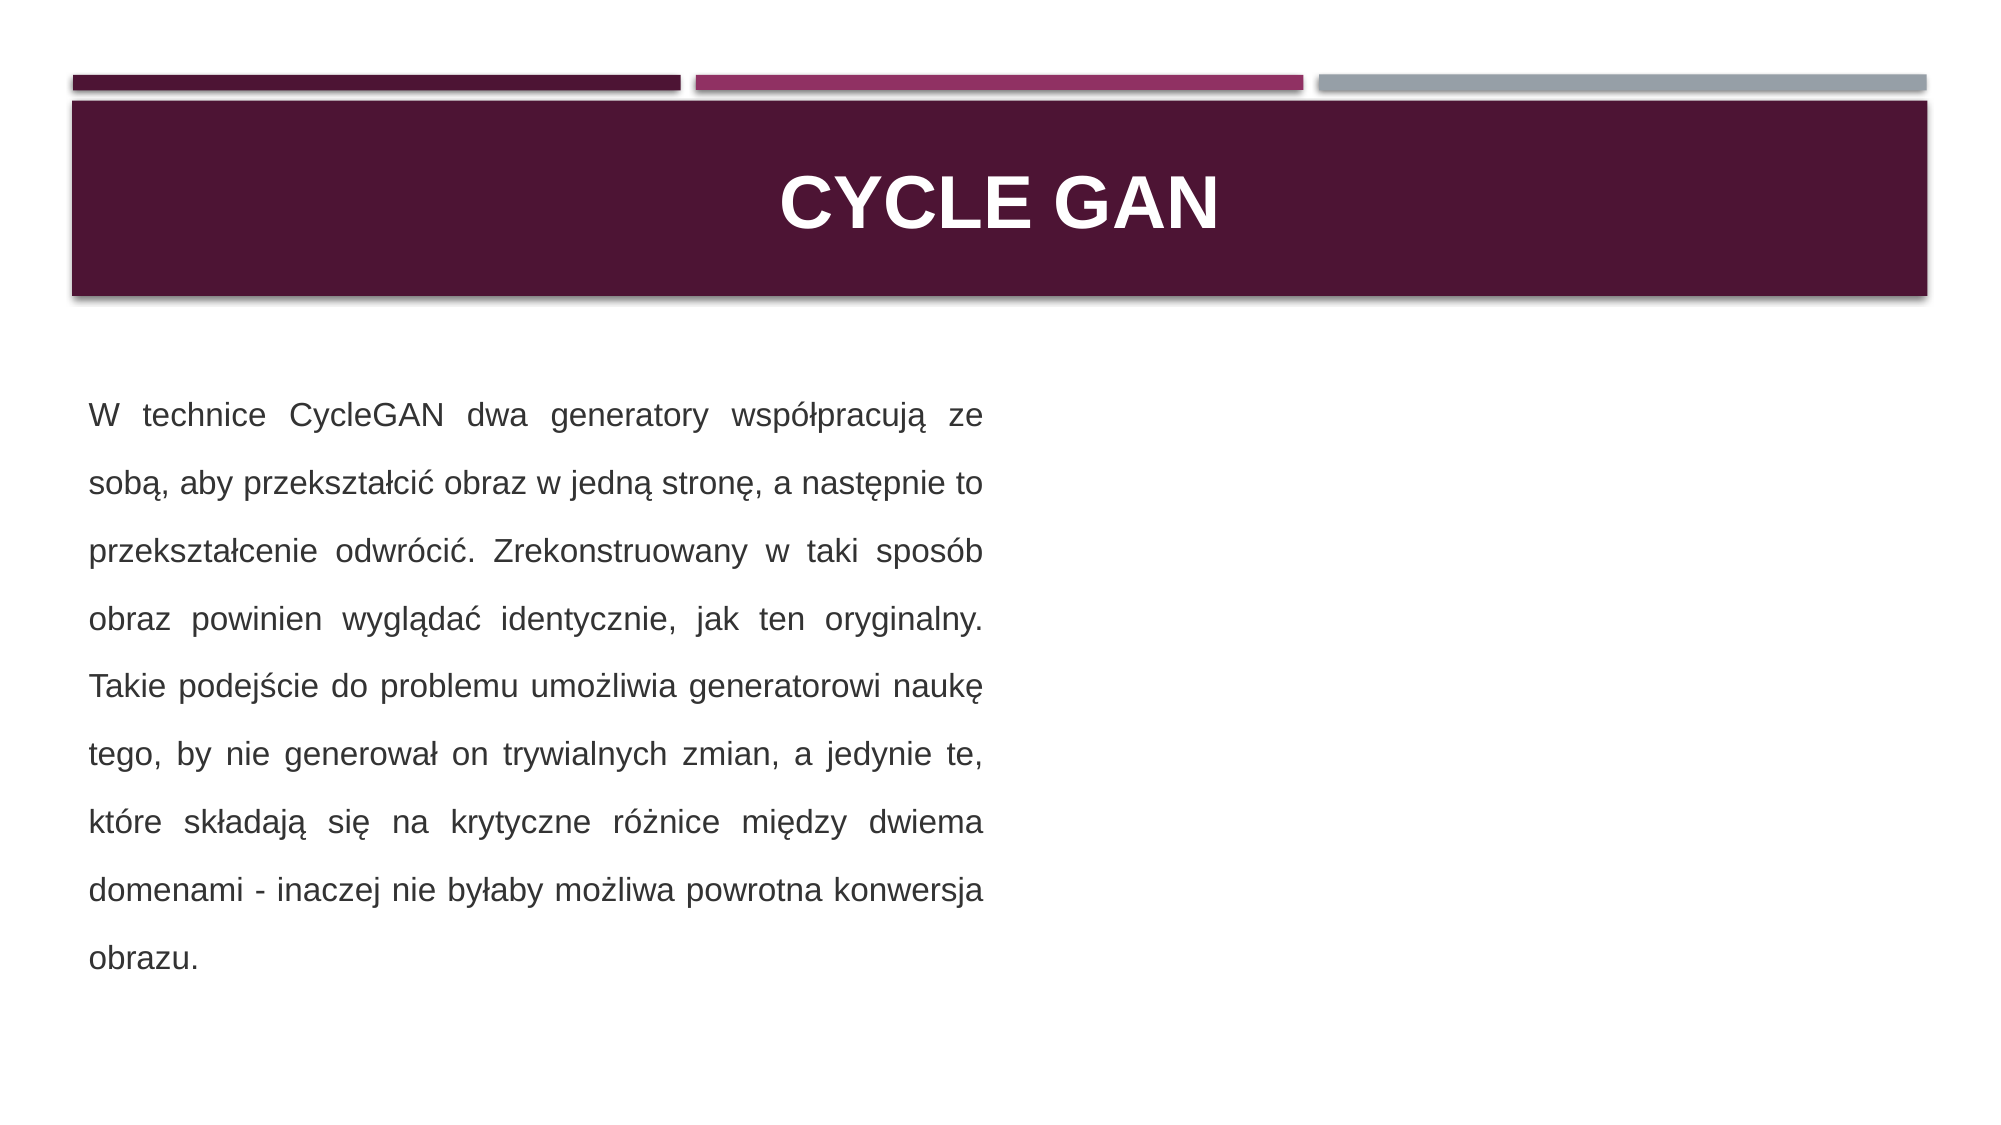

# Cycle gan
W technice CycleGAN dwa generatory współpracują ze sobą, aby przekształcić obraz w jedną stronę, a następnie to przekształcenie odwrócić. Zrekonstruowany w taki sposób obraz powinien wyglądać identycznie, jak ten oryginalny. Takie podejście do problemu umożliwia generatorowi naukę tego, by nie generował on trywialnych zmian, a jedynie te, które składają się na krytyczne różnice między dwiema domenami - inaczej nie byłaby możliwa powrotna konwersja obrazu.